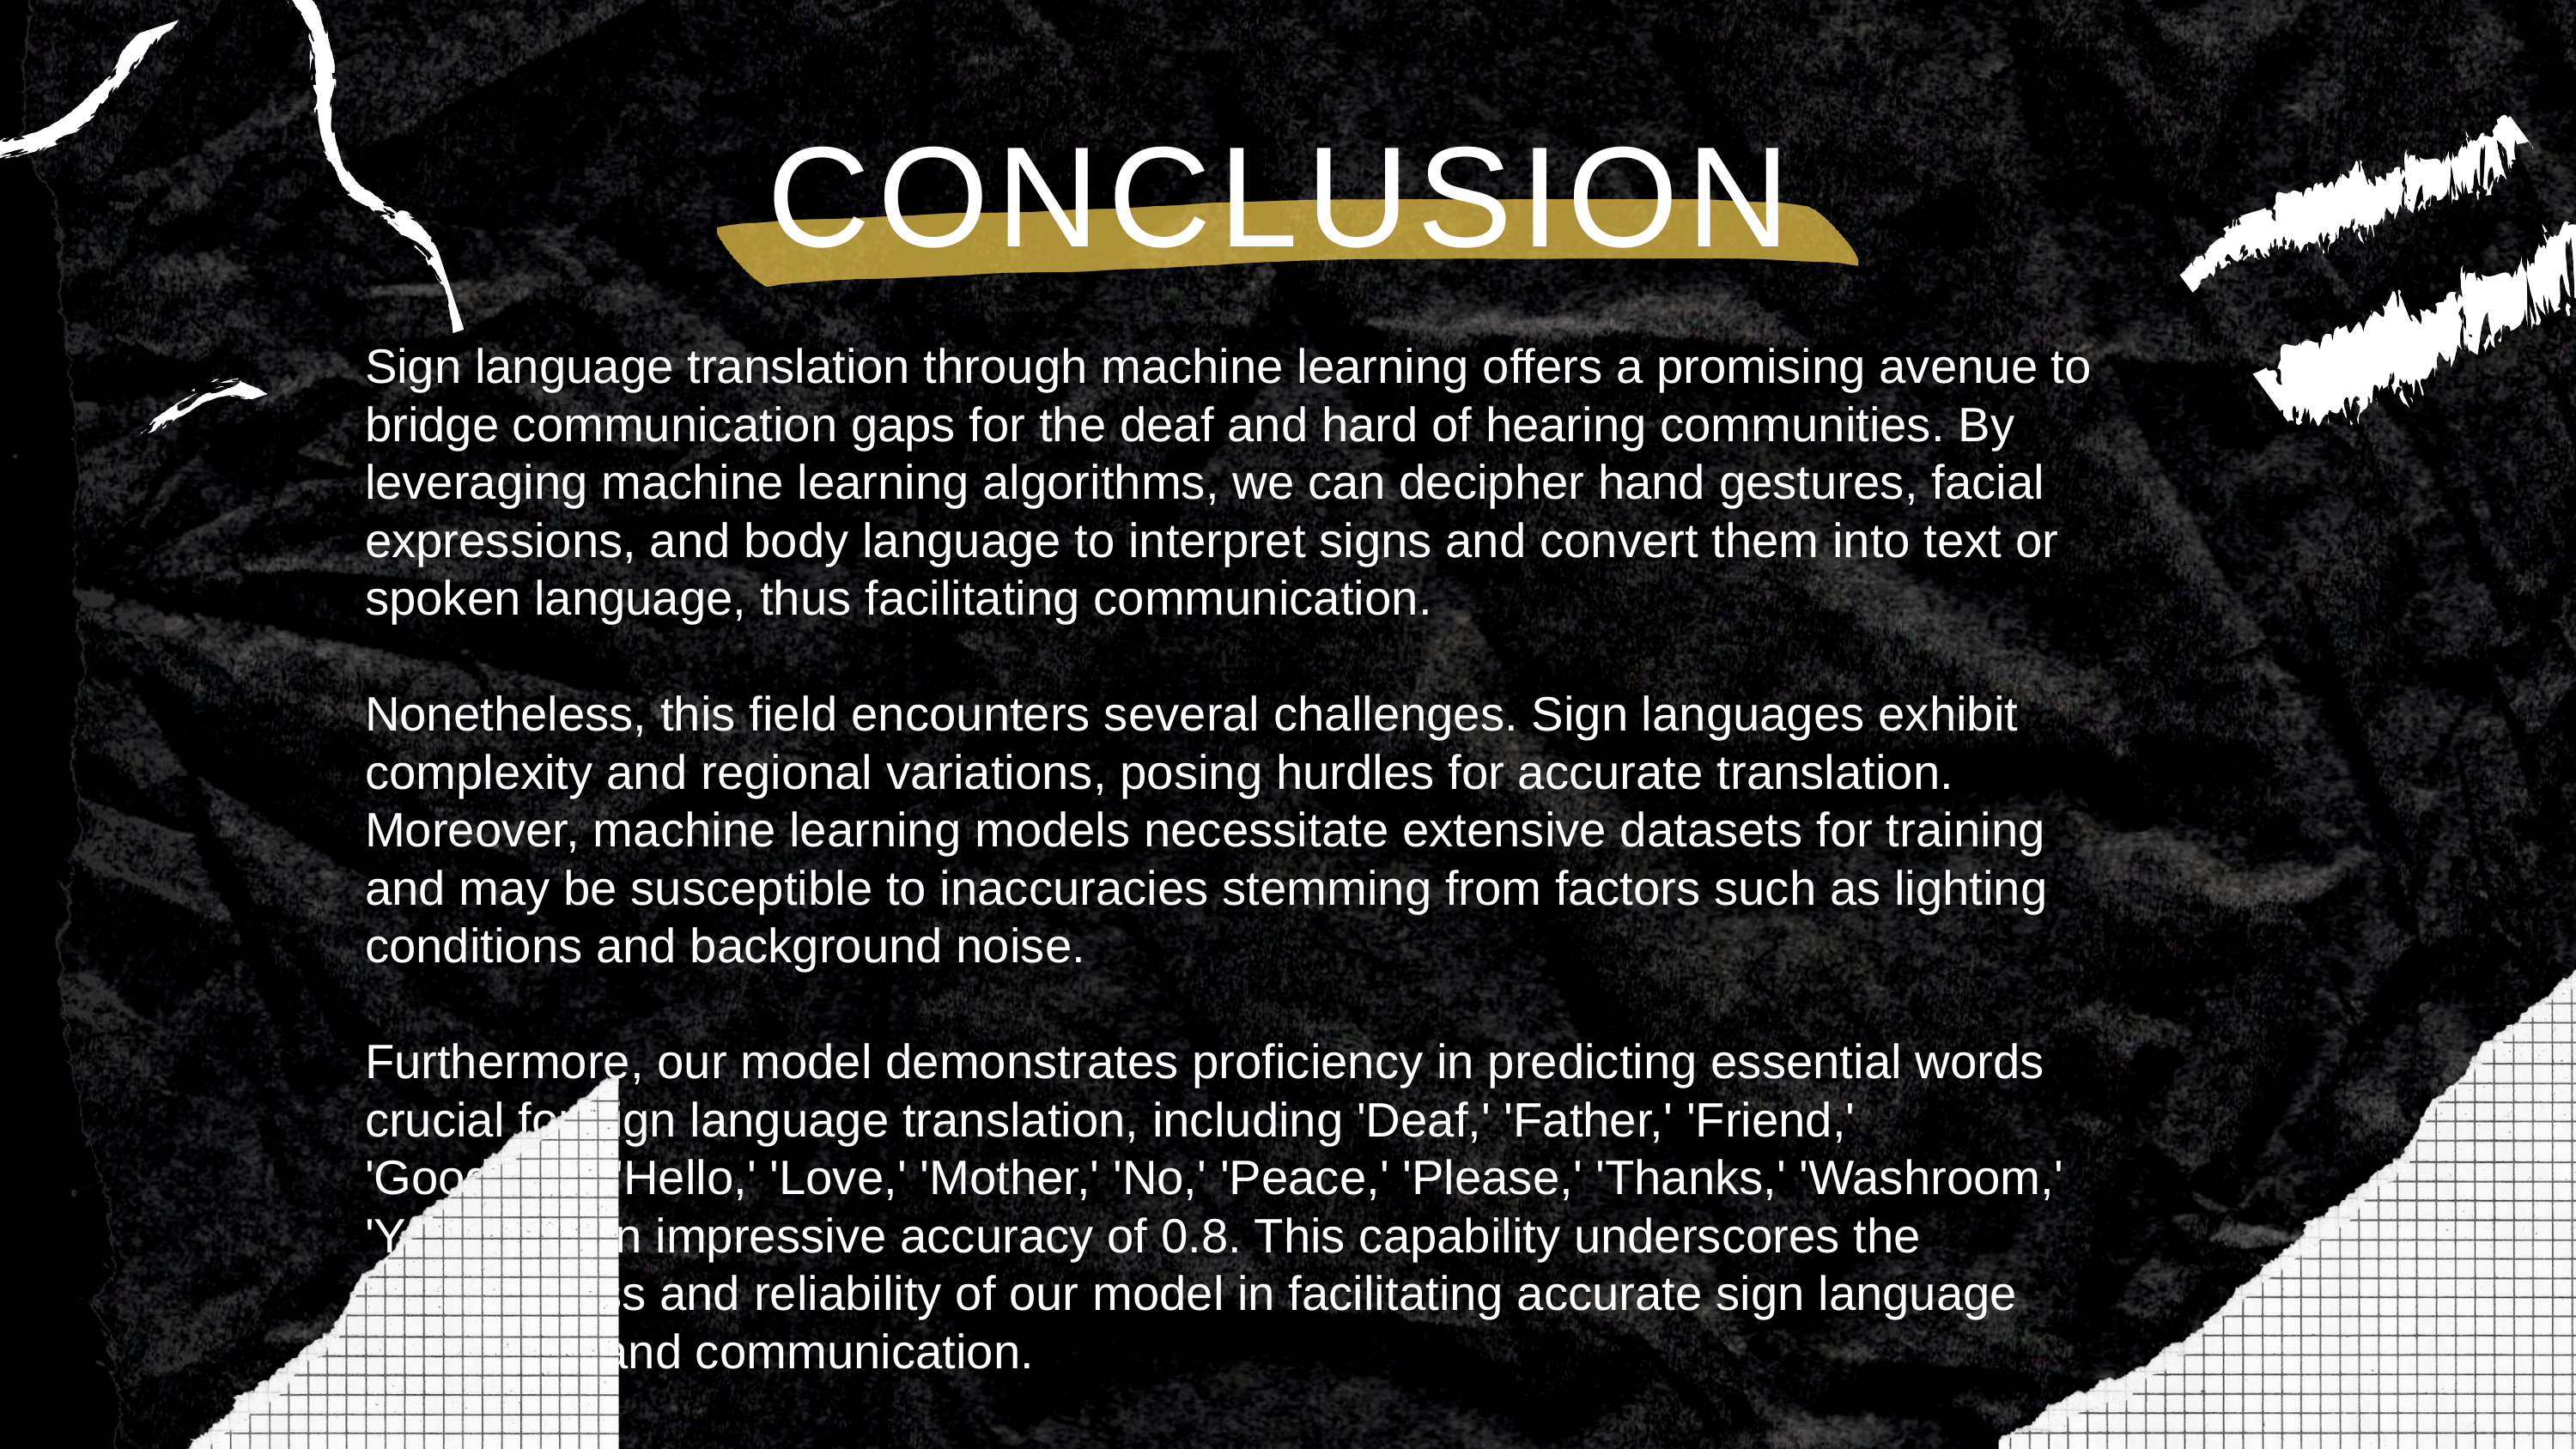

CONCLUSION

Sign language translation through machine learning offers a promising avenue to bridge communication gaps for the deaf and hard of hearing communities. By leveraging machine learning algorithms, we can decipher hand gestures, facial expressions, and body language to interpret signs and convert them into text or spoken language, thus facilitating communication.

Nonetheless, this field encounters several challenges. Sign languages exhibit complexity and regional variations, posing hurdles for accurate translation. Moreover, machine learning models necessitate extensive datasets for training and may be susceptible to inaccuracies stemming from factors such as lighting conditions and background noise.

Furthermore, our model demonstrates proficiency in predicting essential words crucial for sign language translation, including 'Deaf,' 'Father,' 'Friend,' 'Goodluck,' 'Hello,' 'Love,' 'Mother,' 'No,' 'Peace,' 'Please,' 'Thanks,' 'Washroom,' 'Yes,' with an impressive accuracy of 0.8. This capability underscores the effectiveness and reliability of our model in facilitating accurate sign language translation and communication.